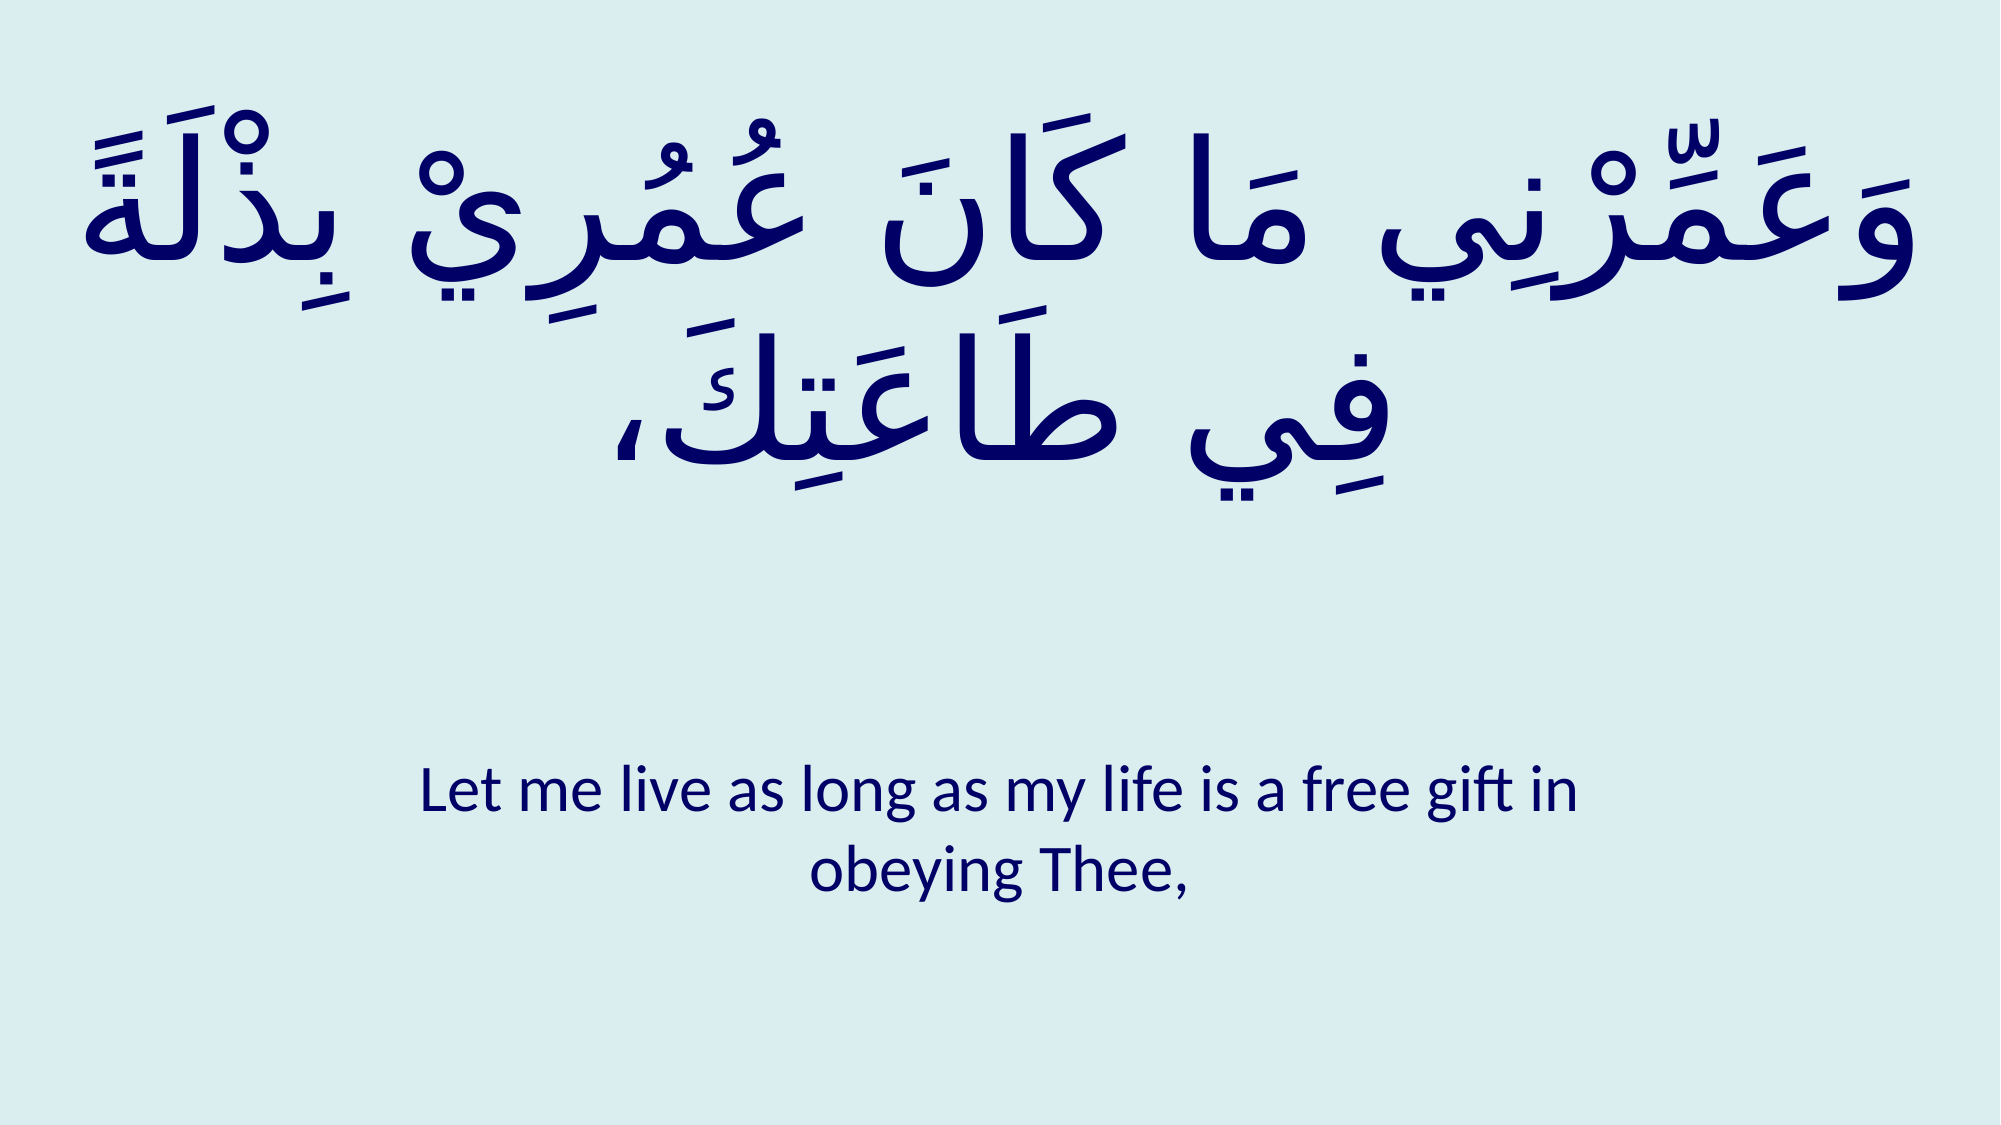

# وَعَمِّرْنِي مَا كَانَ عُمُرِيْ بِذْلَةً فِي طَاعَتِكَ،
Let me live as long as my life is a free gift in obeying Thee,